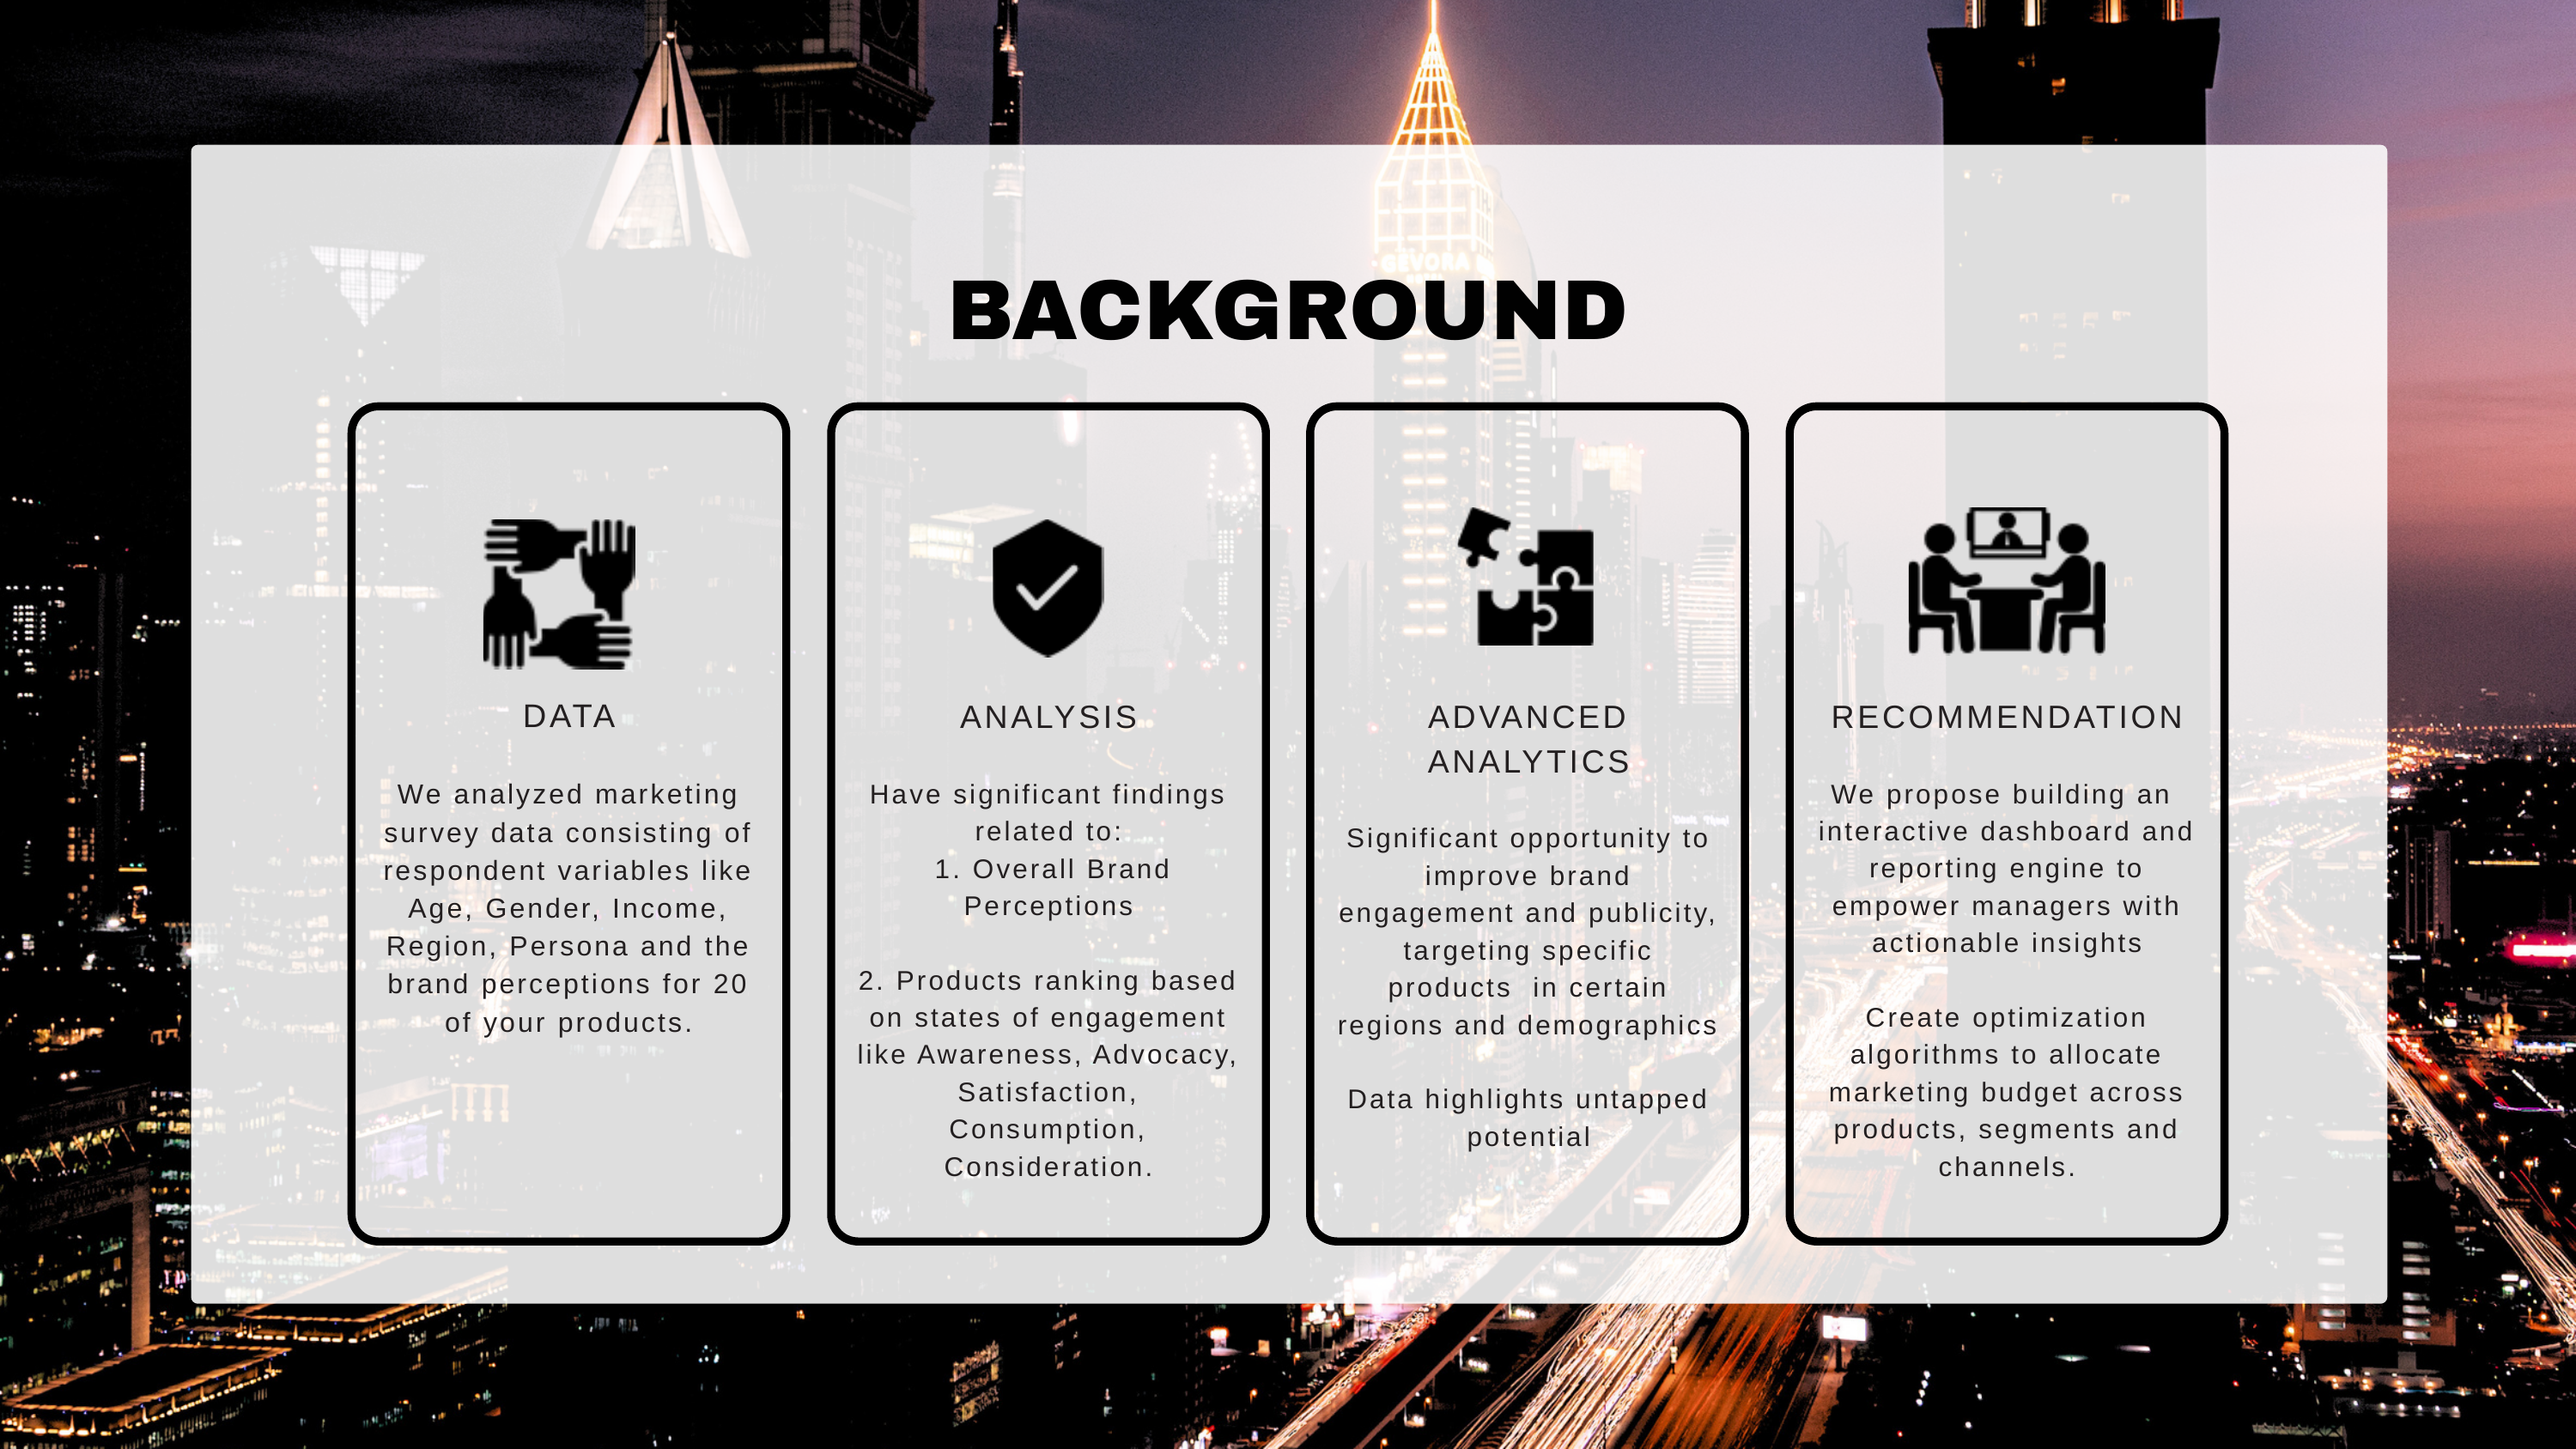

BACKGROUND

DATA

We analyzed marketing survey data consisting of respondent variables like Age, Gender, Income, Region, Persona and the brand perceptions for 20 of your products.
ANALYSIS

Have significant findings related to:
 1. Overall Brand Perceptions

2. Products ranking based on states of engagement like Awareness, Advocacy, Satisfaction, Consumption, Consideration.

ADVANCED ANALYTICS

Significant opportunity to improve brand engagement and publicity, targeting specific products  in certain regions and demographics

Data highlights untapped potential

RECOMMENDATION

We propose building an  interactive dashboard and reporting engine to empower managers with actionable insights

Create optimization algorithms to allocate marketing budget across products, segments and channels.